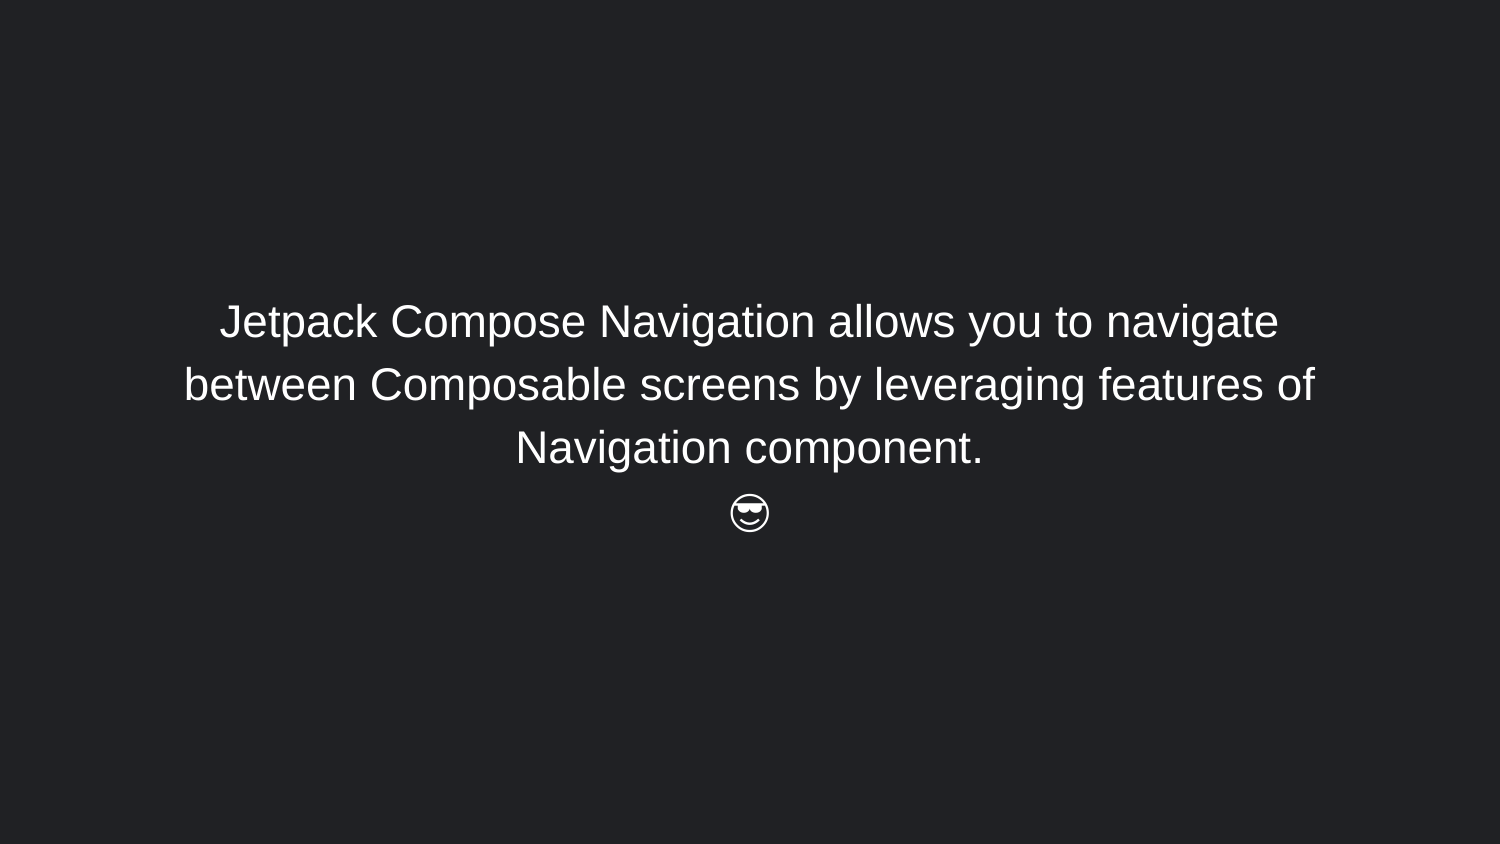

# Jetpack Compose Navigation allows you to navigate between Composable screens by leveraging features of Navigation component.
😎